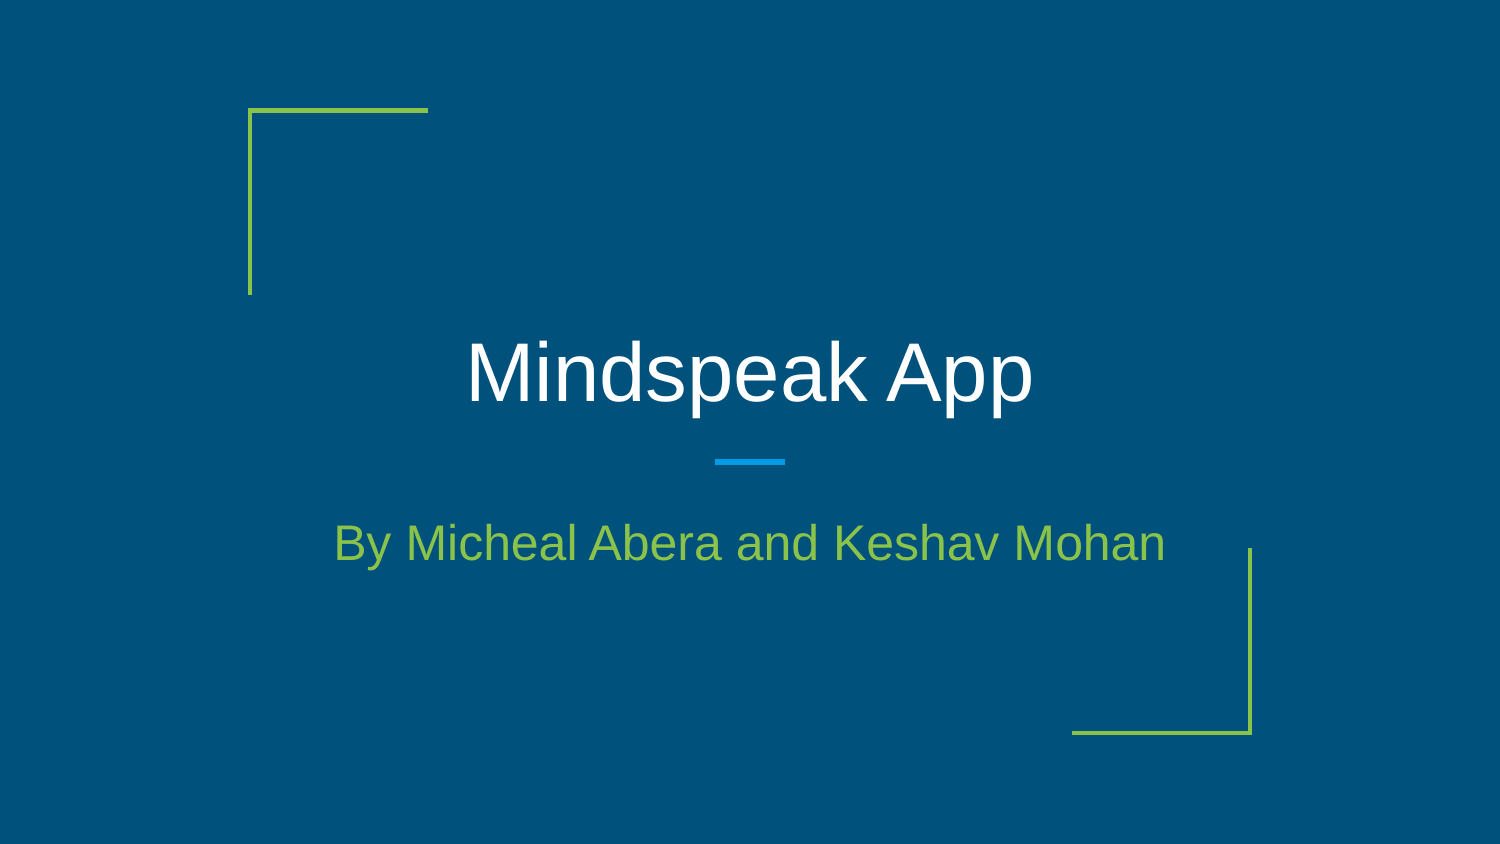

# Mindspeak App
By Micheal Abera and Keshav Mohan